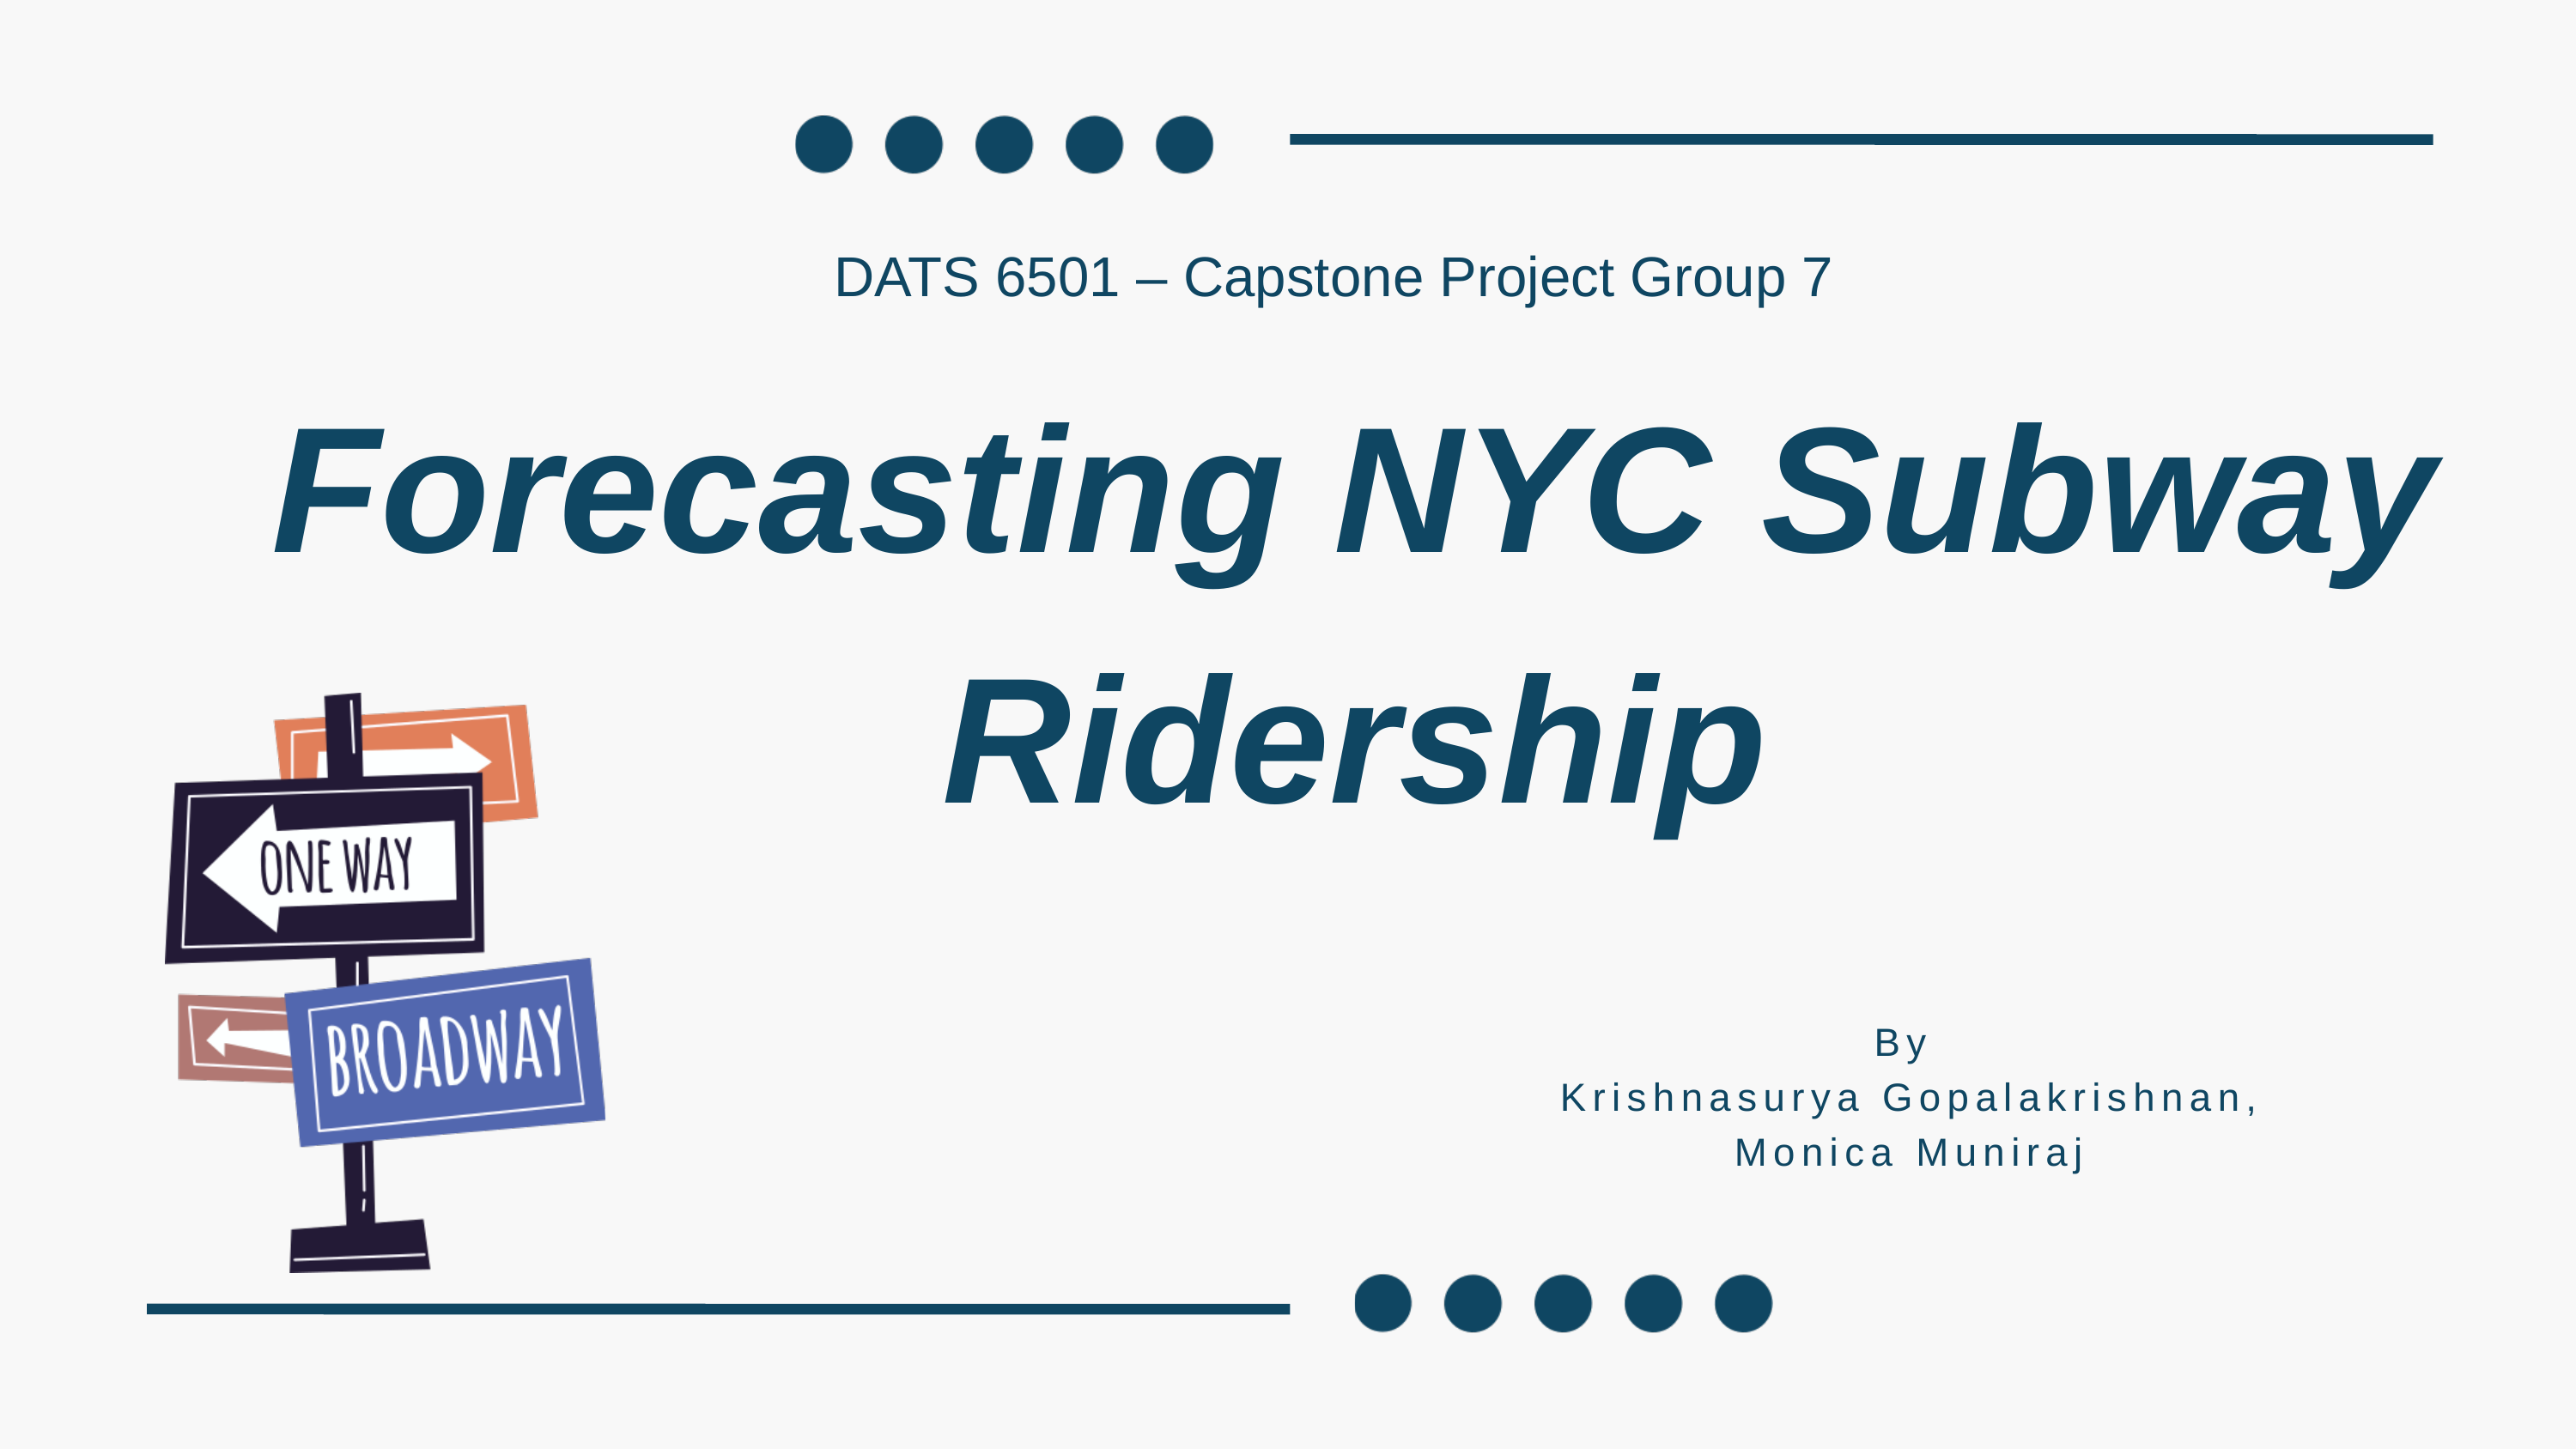

DATS 6501 – Capstone Project Group 7
Forecasting NYC Subway Ridership

By
Krishnasurya Gopalakrishnan,
Monica Muniraj